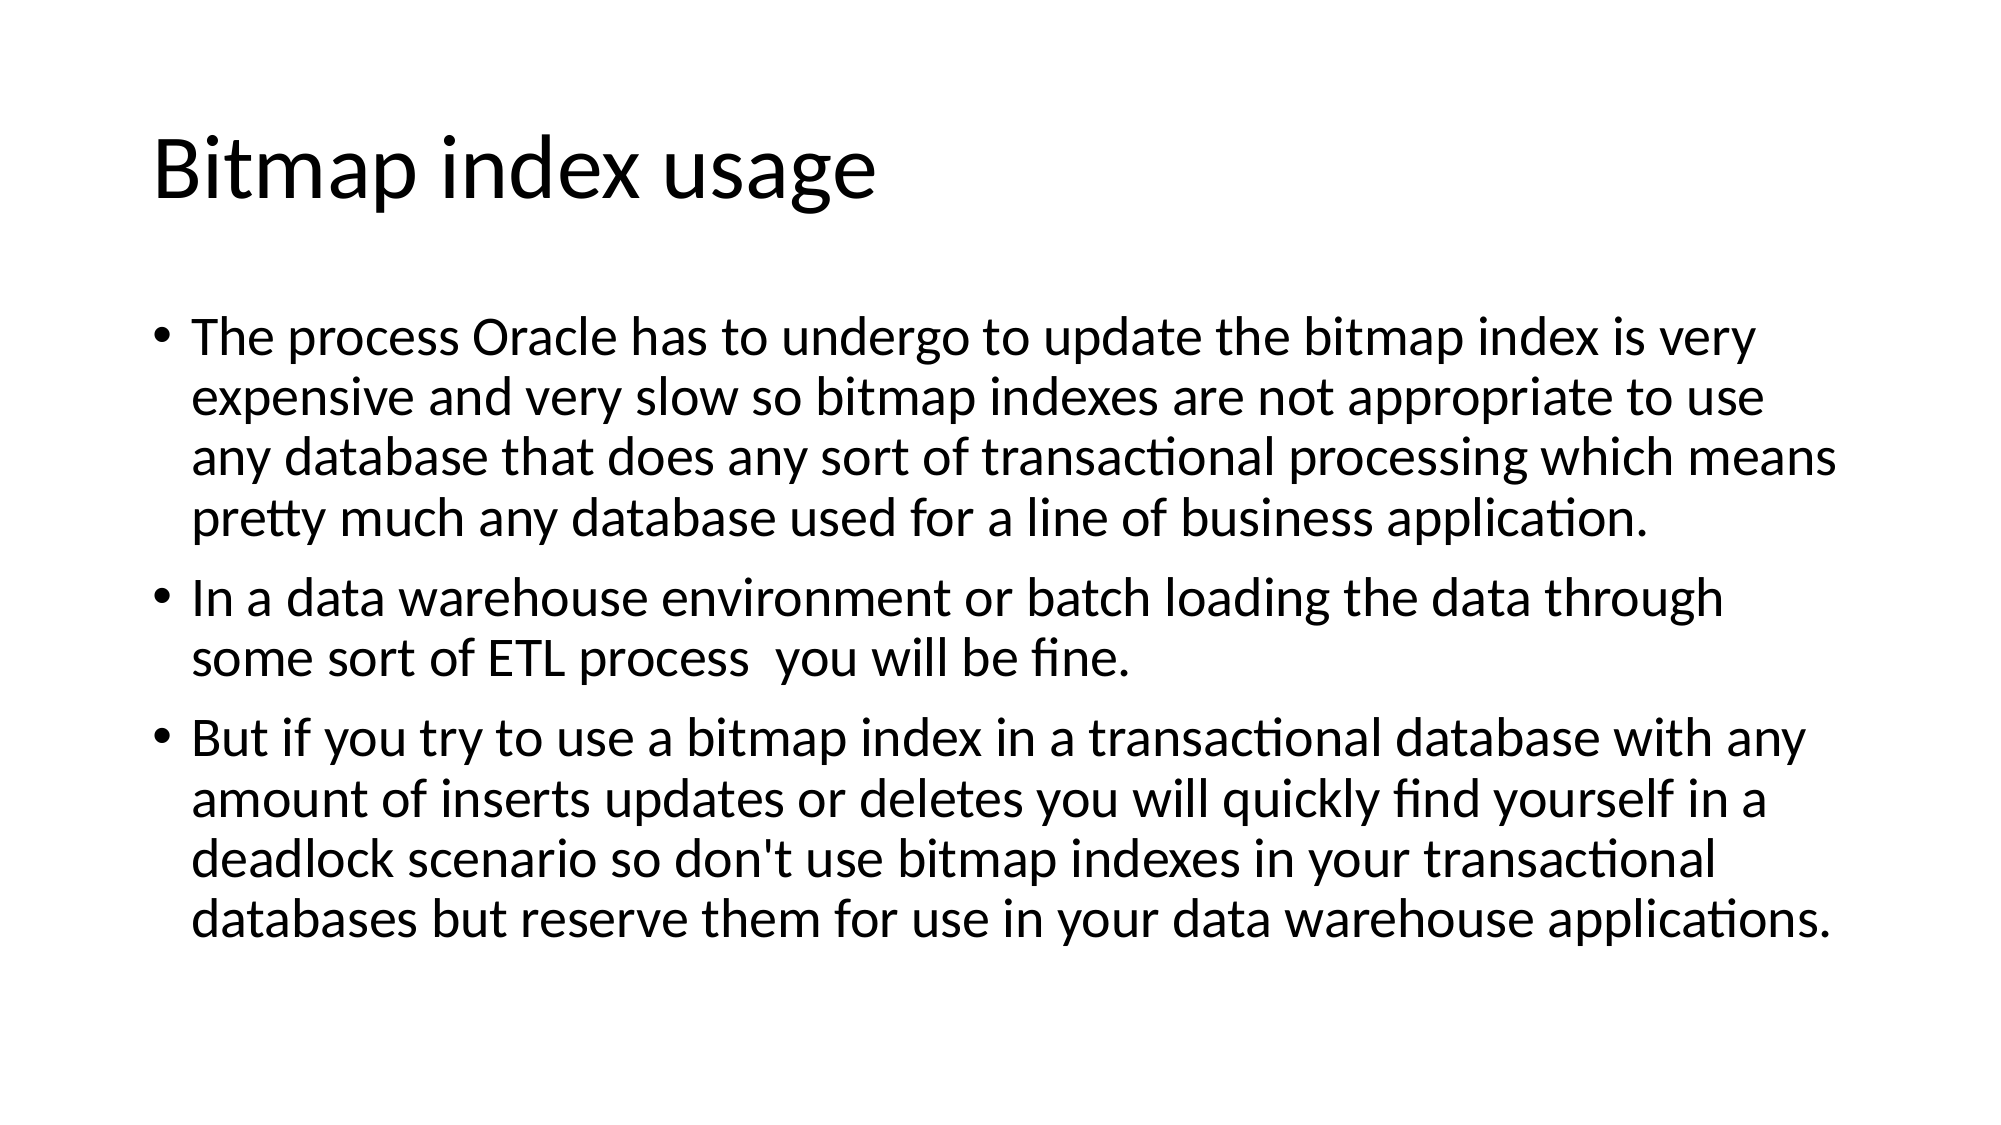

# Bitmap index usage
The process Oracle has to undergo to update the bitmap index is very expensive and very slow so bitmap indexes are not appropriate to use any database that does any sort of transactional processing which means pretty much any database used for a line of business application.
In a data warehouse environment or batch loading the data through some sort of ETL process  you will be fine.
But if you try to use a bitmap index in a transactional database with any amount of inserts updates or deletes you will quickly find yourself in a deadlock scenario so don't use bitmap indexes in your transactional databases but reserve them for use in your data warehouse applications.